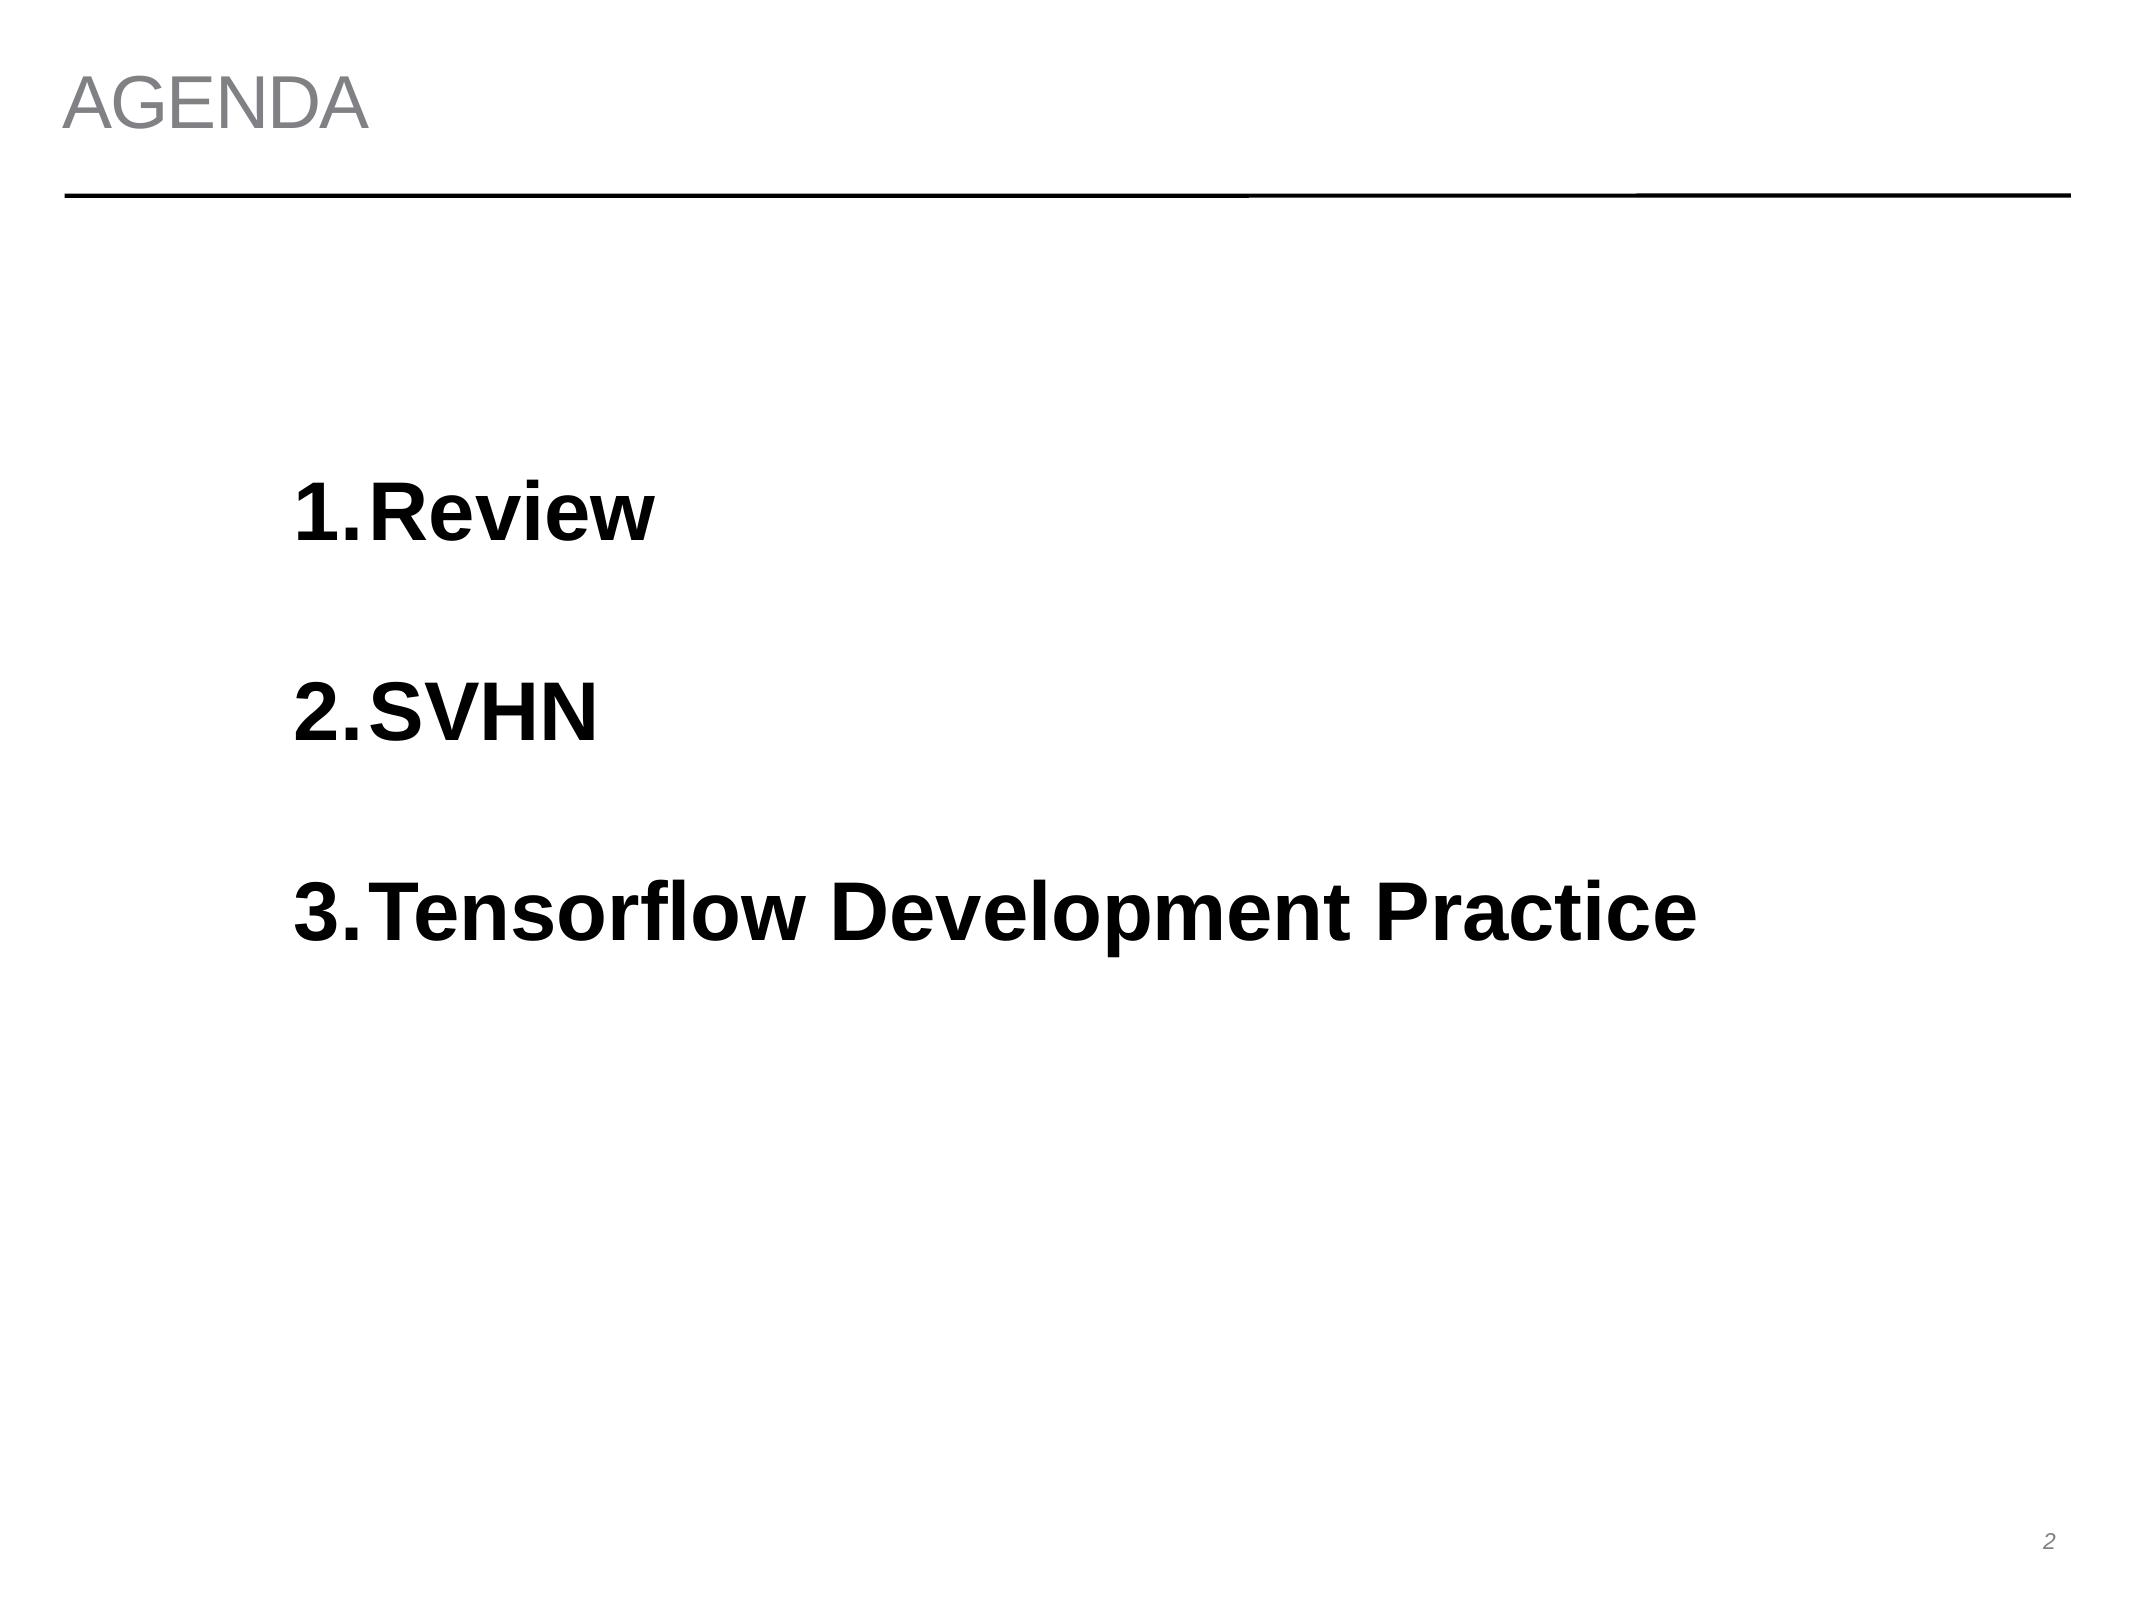

# Agenda
Review

SVHN

Tensorflow Development Practice

2